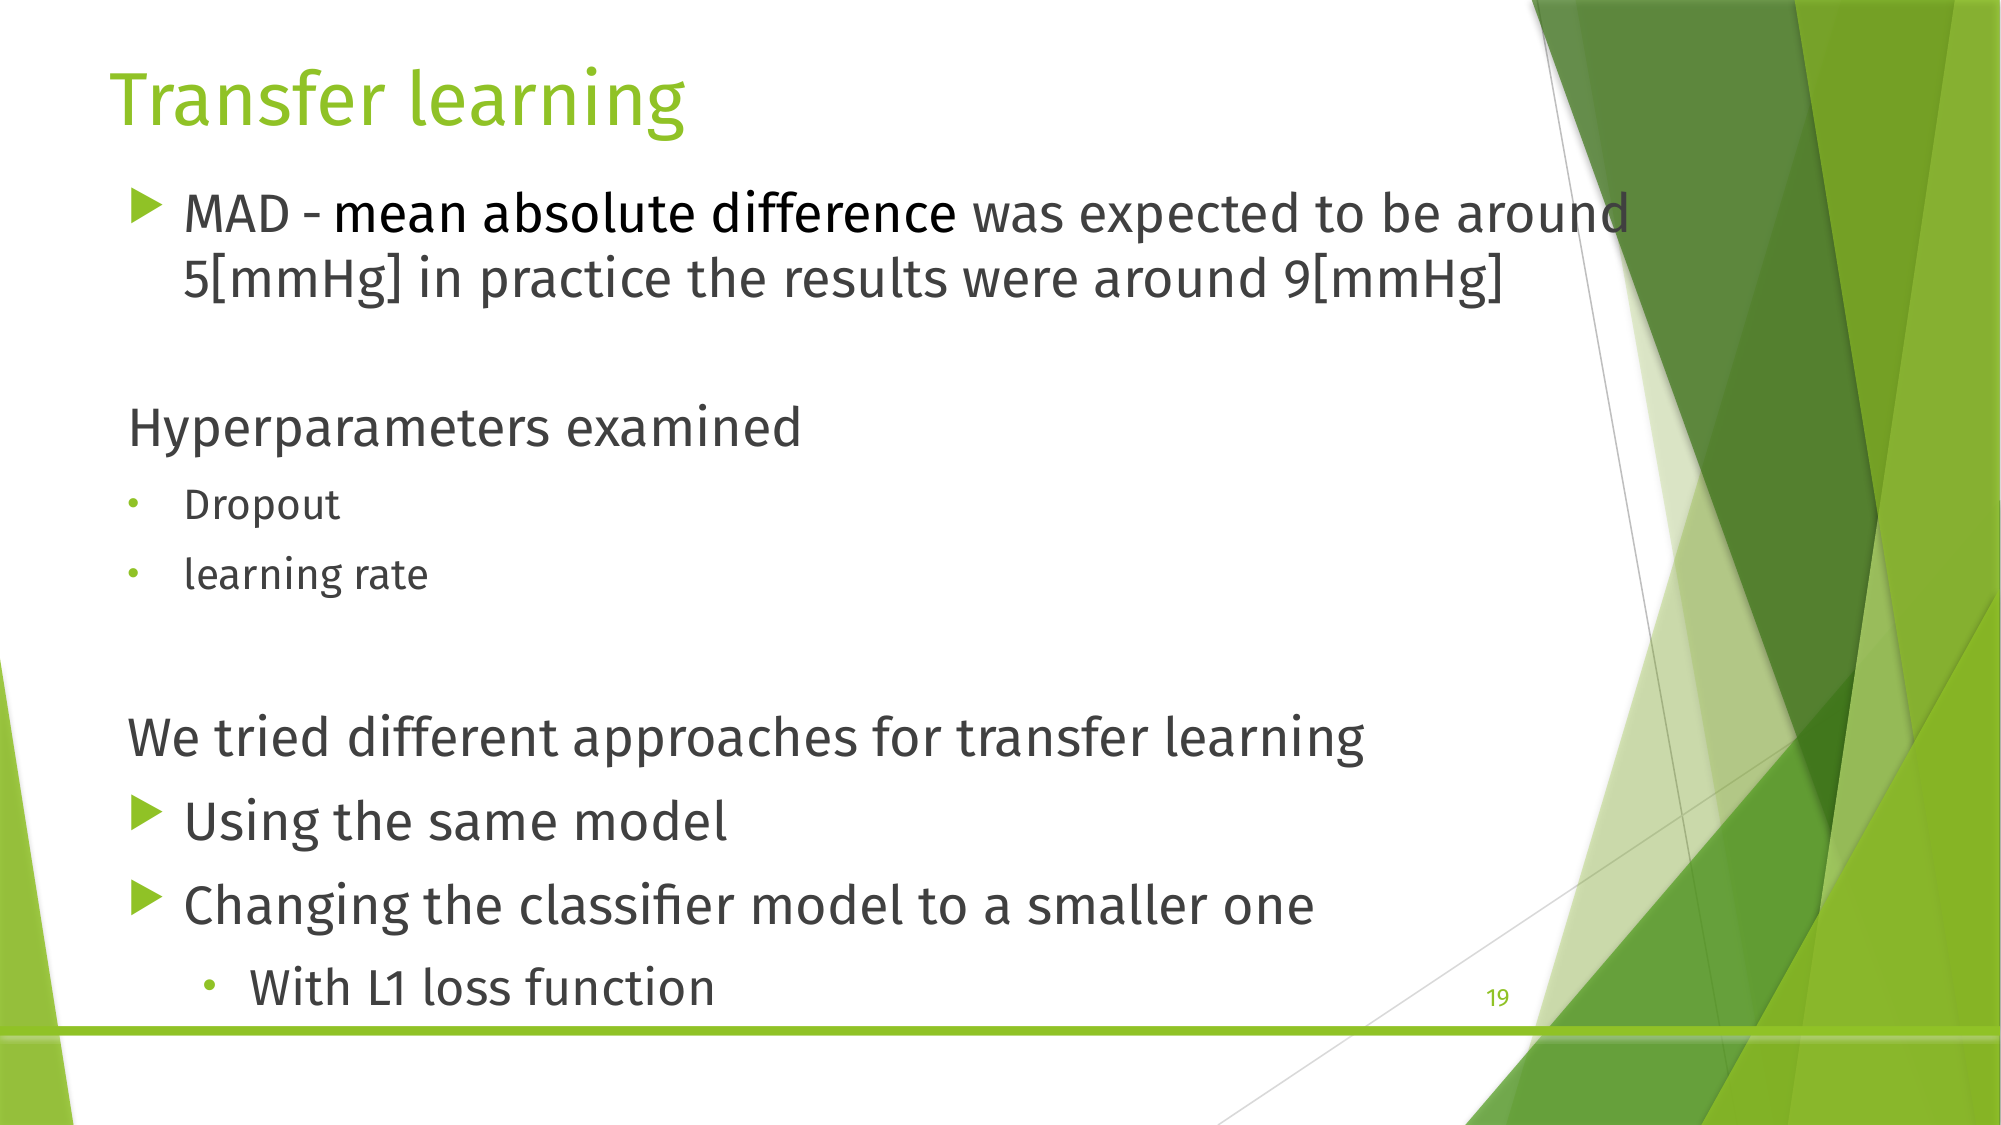

Transfer learning
MAD - mean absolute difference was expected to be around 5[mmHg] in practice the results were around 9[mmHg]

Hyperparameters examined
Dropout
learning rate

We tried different approaches for transfer learning
Using the same model
Changing the classifier model to a smaller one
With L1 loss function

19